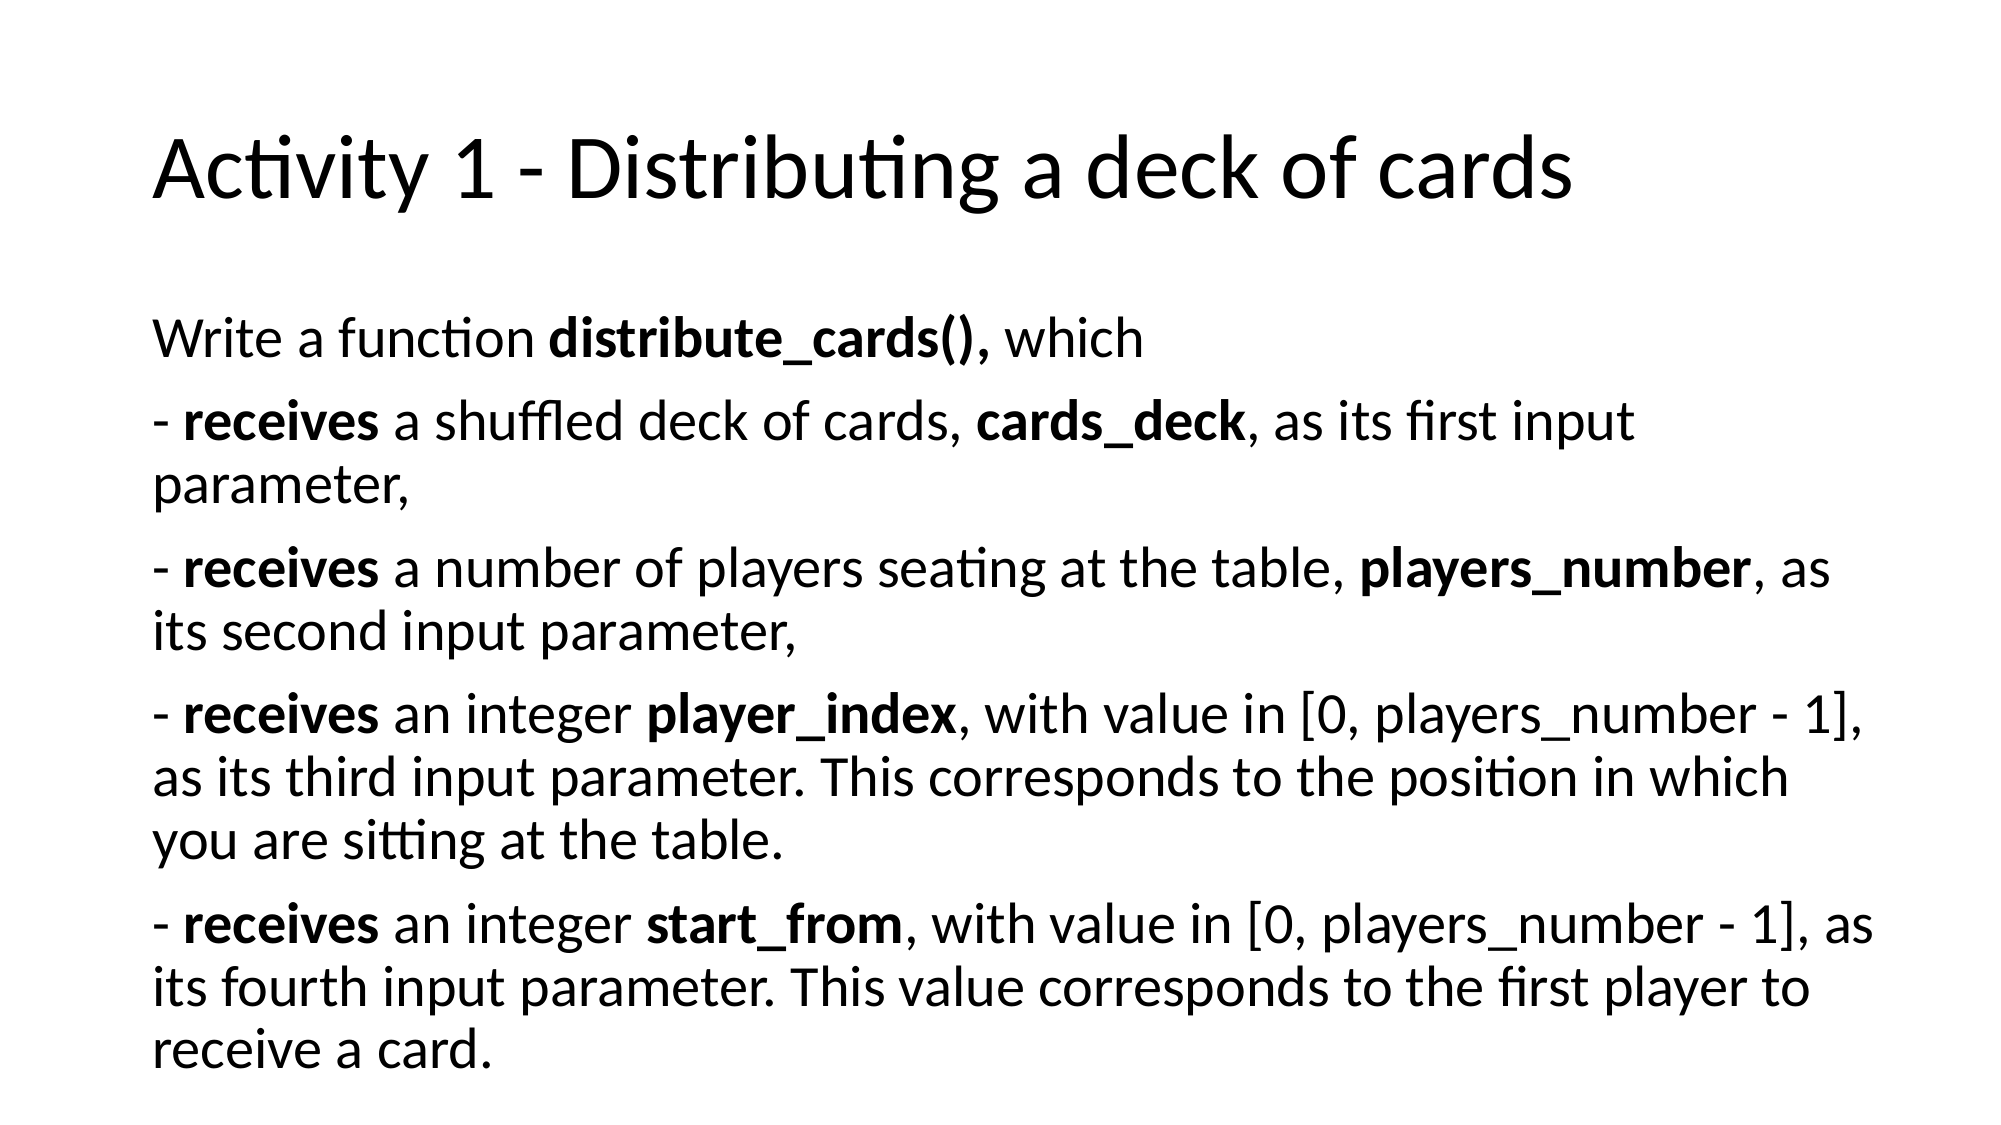

# Activity 1 - Distributing a deck of cards
Write a function distribute_cards(), which
- receives a shuffled deck of cards, cards_deck, as its first input parameter,
- receives a number of players seating at the table, players_number, as its second input parameter,
- receives an integer player_index, with value in [0, players_number - 1], as its third input parameter. This corresponds to the position in which you are sitting at the table.
- receives an integer start_from, with value in [0, players_number - 1], as its fourth input parameter. This value corresponds to the first player to receive a card.